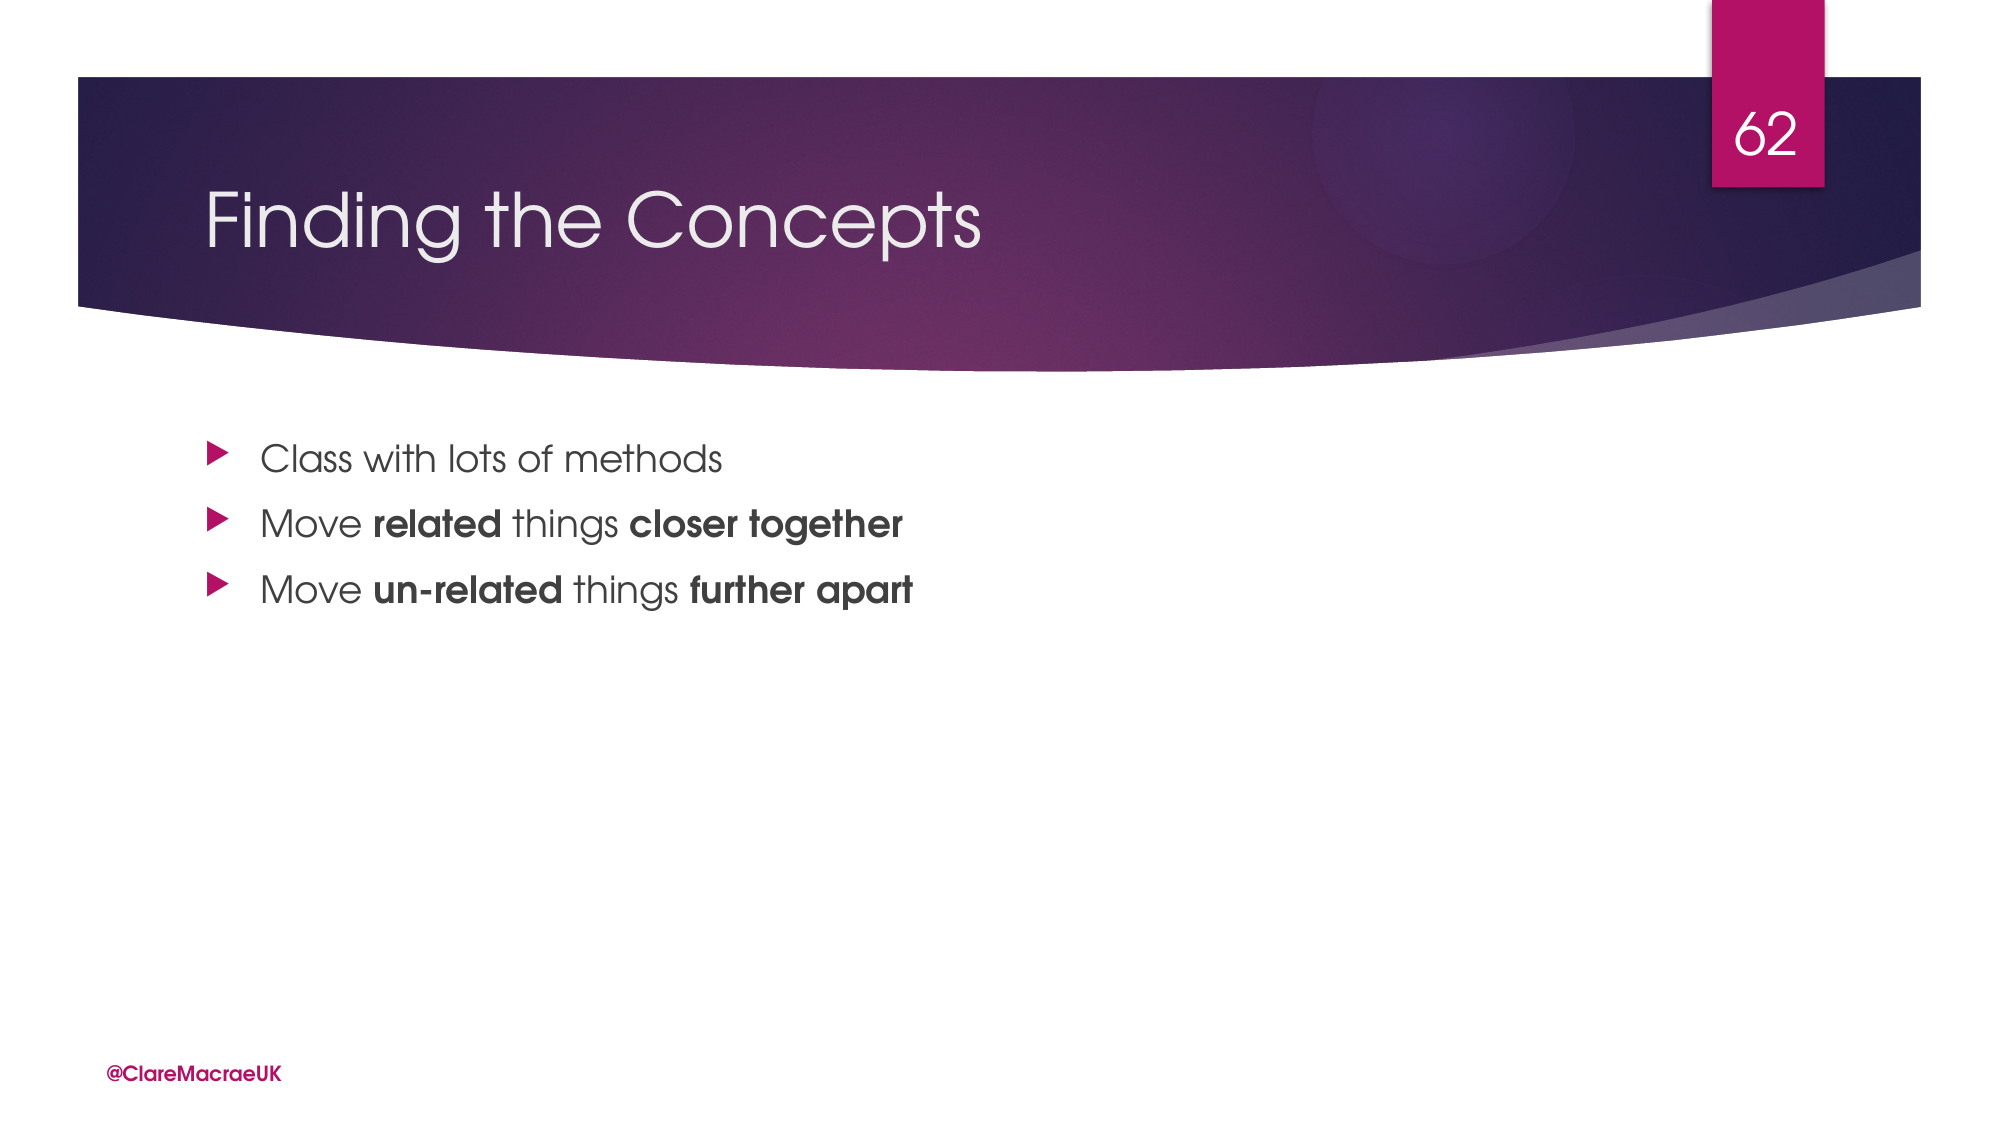

62
# Finding the Concepts
Class with lots of methods
Move related things closer together
Move un-related things further apart
@ClareMacraeUK